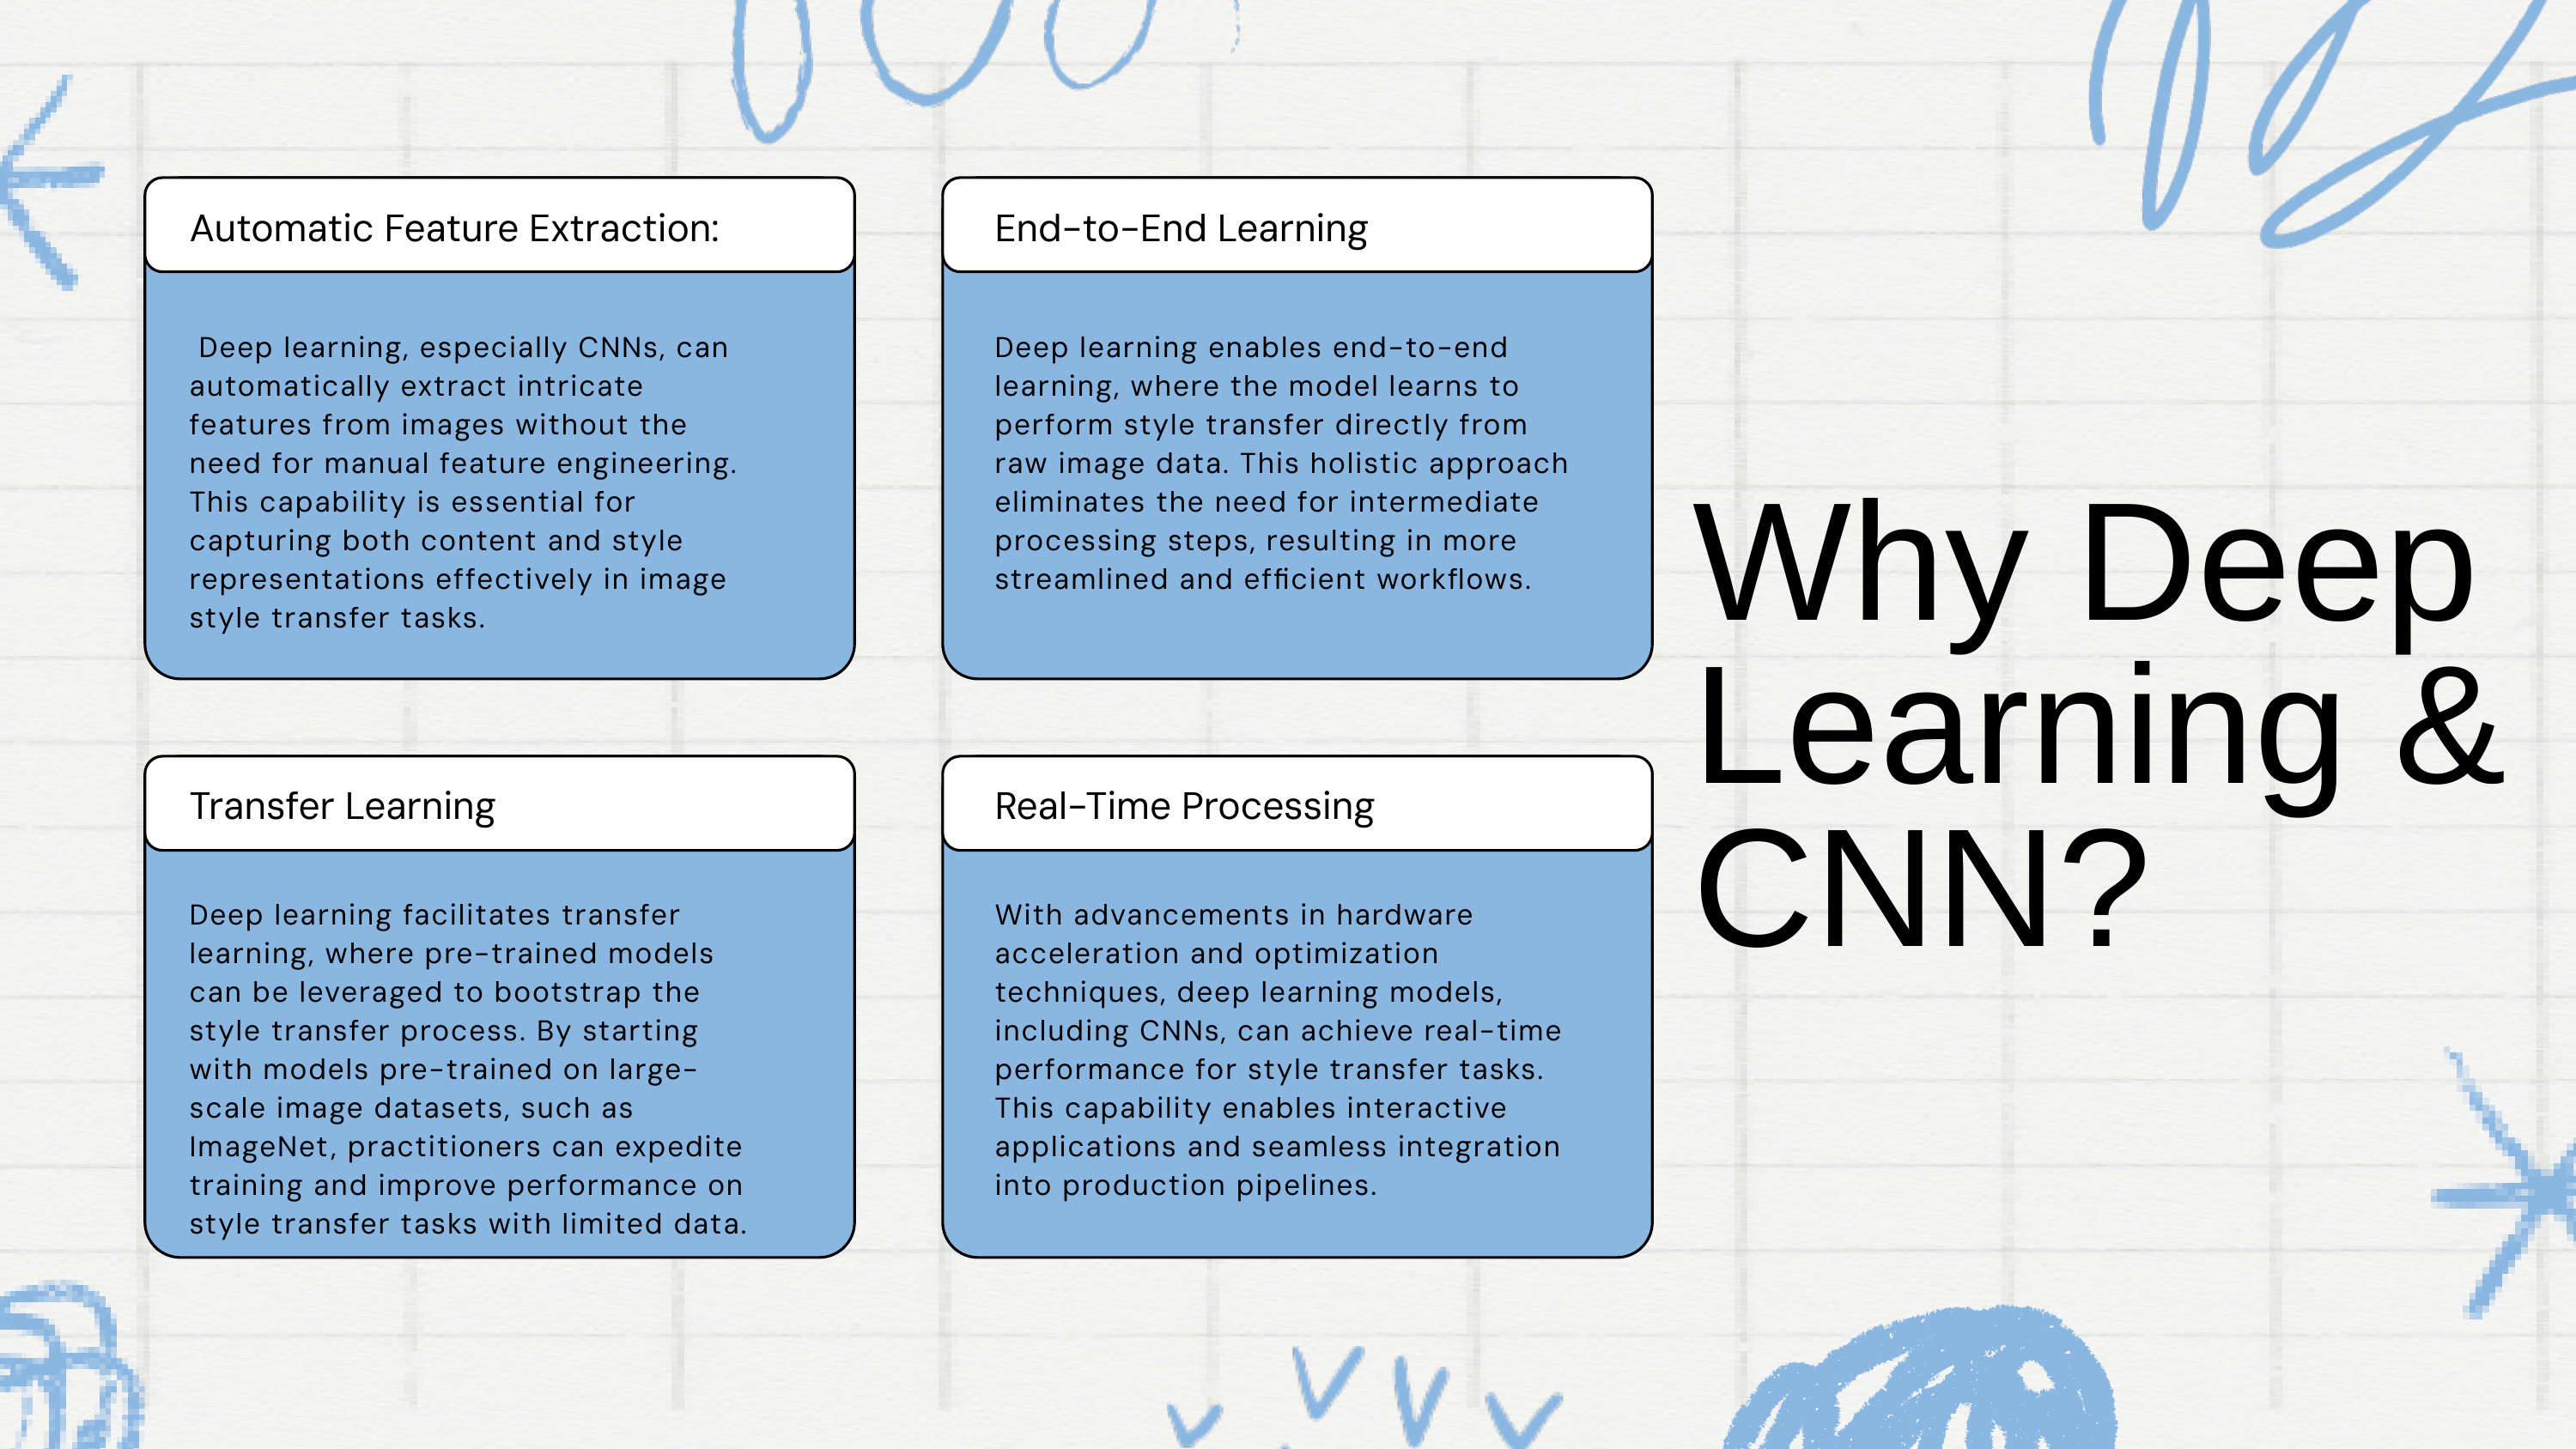

Automatic Feature Extraction:
End-to-End Learning
 Deep learning, especially CNNs, can automatically extract intricate features from images without the need for manual feature engineering. This capability is essential for capturing both content and style representations effectively in image style transfer tasks.
Deep learning enables end-to-end learning, where the model learns to perform style transfer directly from raw image data. This holistic approach eliminates the need for intermediate processing steps, resulting in more streamlined and efficient workflows.
Why Deep Learning & CNN?

Transfer Learning
Real-Time Processing
Deep learning facilitates transfer learning, where pre-trained models can be leveraged to bootstrap the style transfer process. By starting with models pre-trained on large-scale image datasets, such as ImageNet, practitioners can expedite training and improve performance on style transfer tasks with limited data.
With advancements in hardware acceleration and optimization techniques, deep learning models, including CNNs, can achieve real-time performance for style transfer tasks. This capability enables interactive applications and seamless integration into production pipelines.